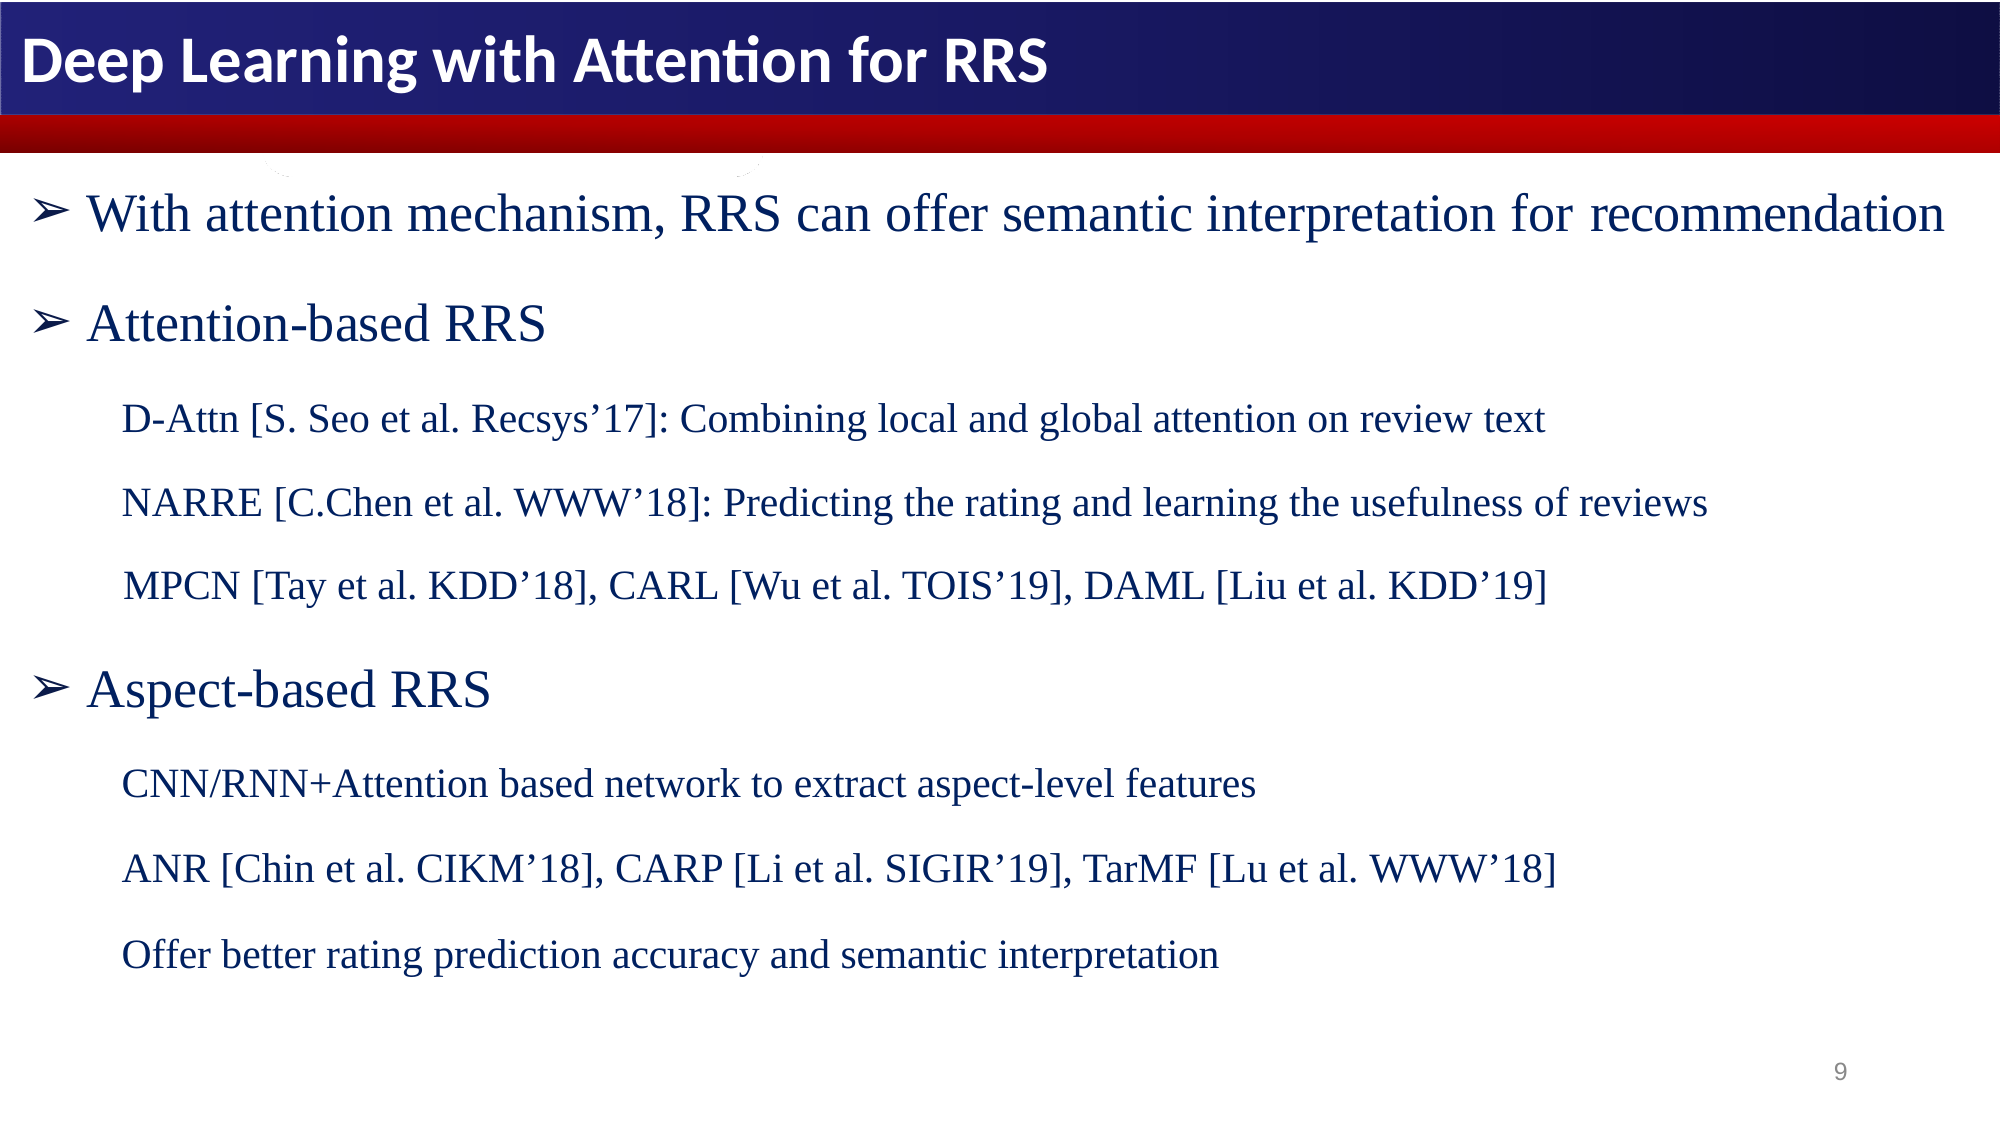

# Deep Learning with Attention for RRS
With attention mechanism, RRS can offer semantic interpretation for recommendation
Attention-based RRS
 D-Attn [S. Seo et al. Recsys’17]: Combining local and global attention on review text
 NARRE [C.Chen et al. WWW’18]: Predicting the rating and learning the usefulness of reviews
  MPCN [Tay et al. KDD’18], CARL [Wu et al. TOIS’19], DAML [Liu et al. KDD’19]

Aspect-based RRS
 CNN/RNN+Attention based network to extract aspect-level features
 ANR [Chin et al. CIKM’18], CARP [Li et al. SIGIR’19], TarMF [Lu et al. WWW’18]
 Offer better rating prediction accuracy and semantic interpretation
9